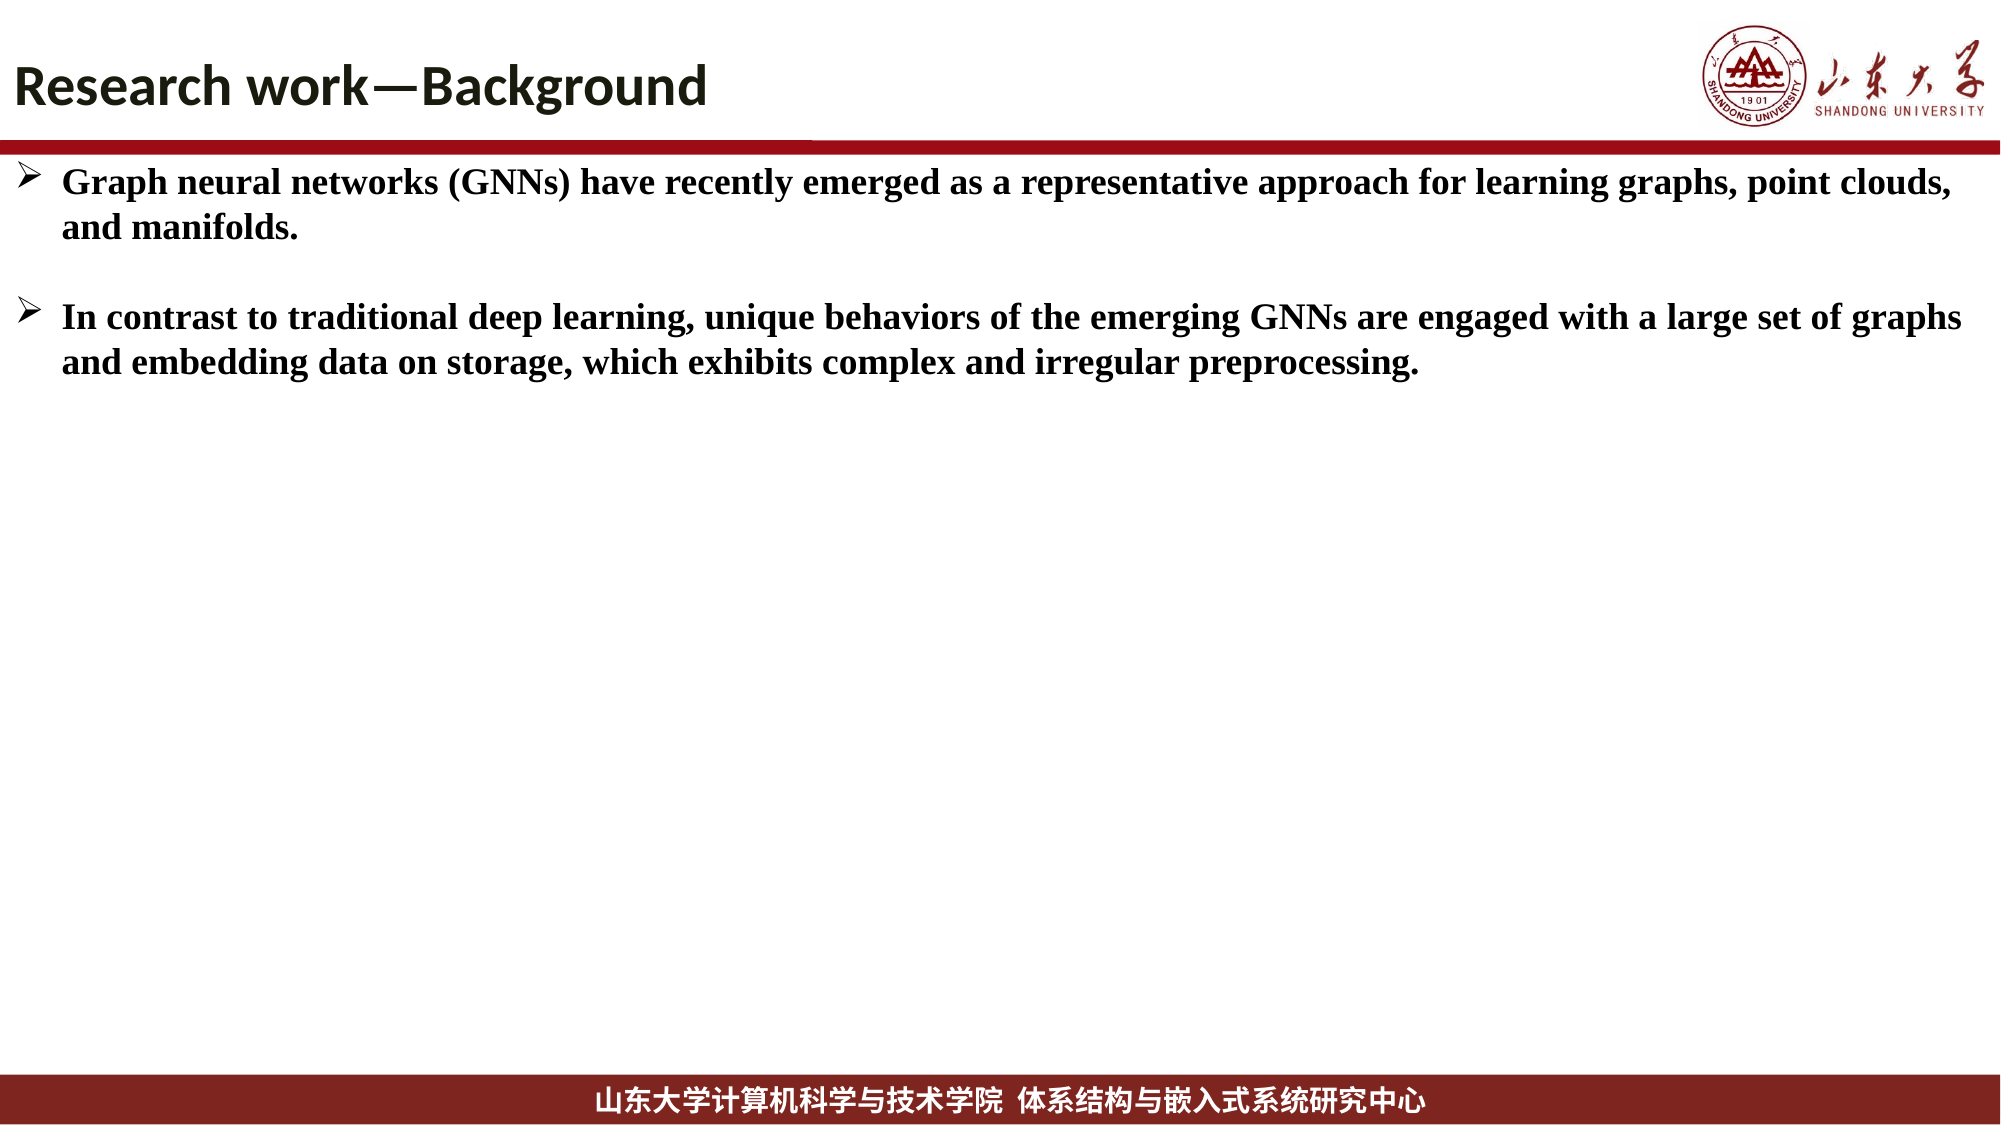

# Research work—Background
Graph neural networks (GNNs) have recently emerged as a representative approach for learning graphs, point clouds, and manifolds.

In contrast to traditional deep learning, unique behaviors of the emerging GNNs are engaged with a large set of graphs and embedding data on storage, which exhibits complex and irregular preprocessing.